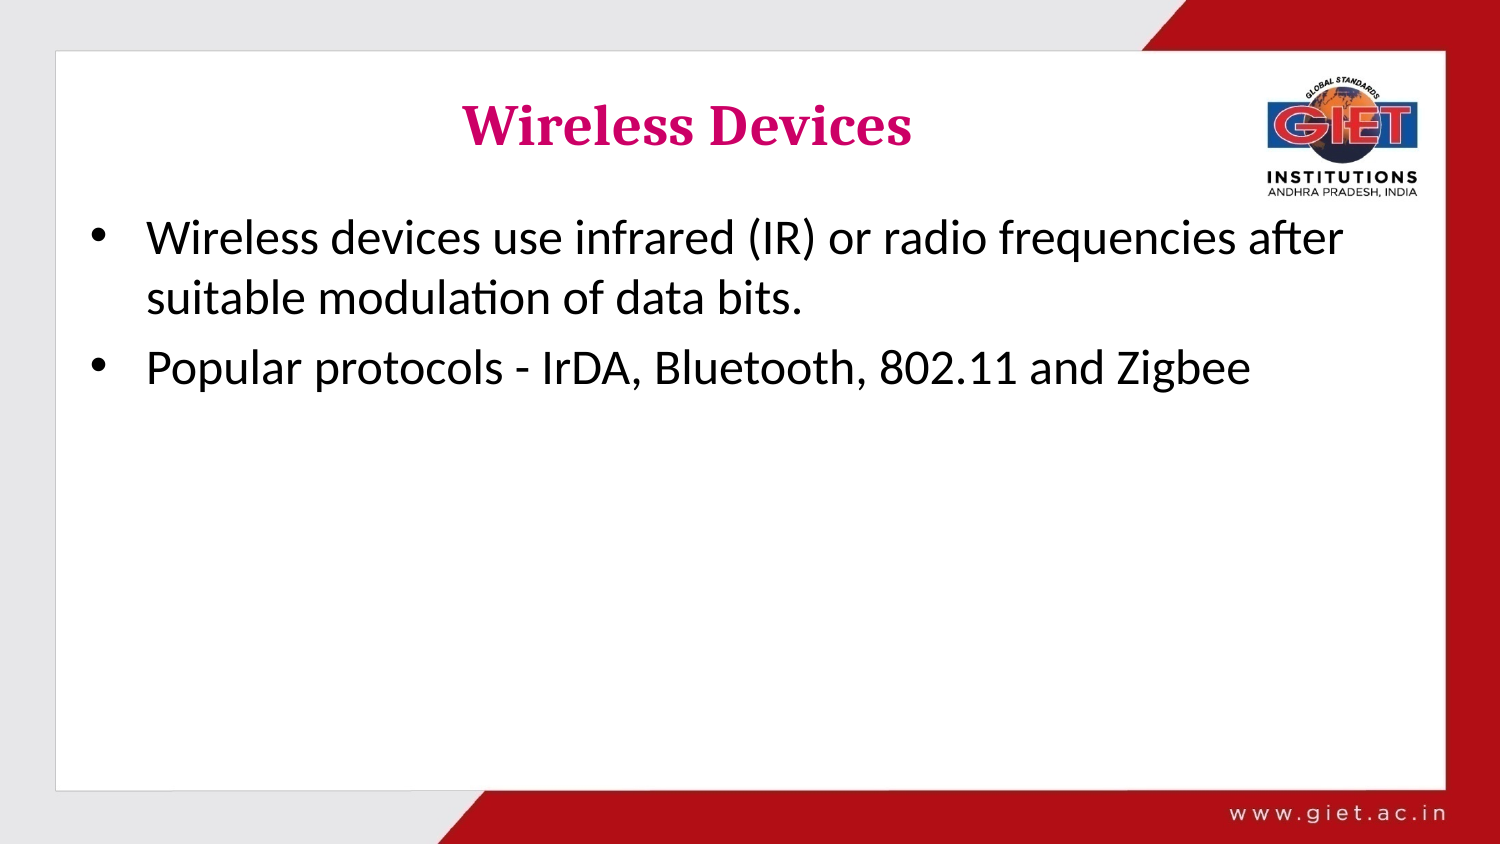

# Wireless Devices
Wireless devices use infrared (IR) or radio frequencies after suitable modulation of data bits.
Popular protocols - IrDA, Bluetooth, 802.11 and Zigbee